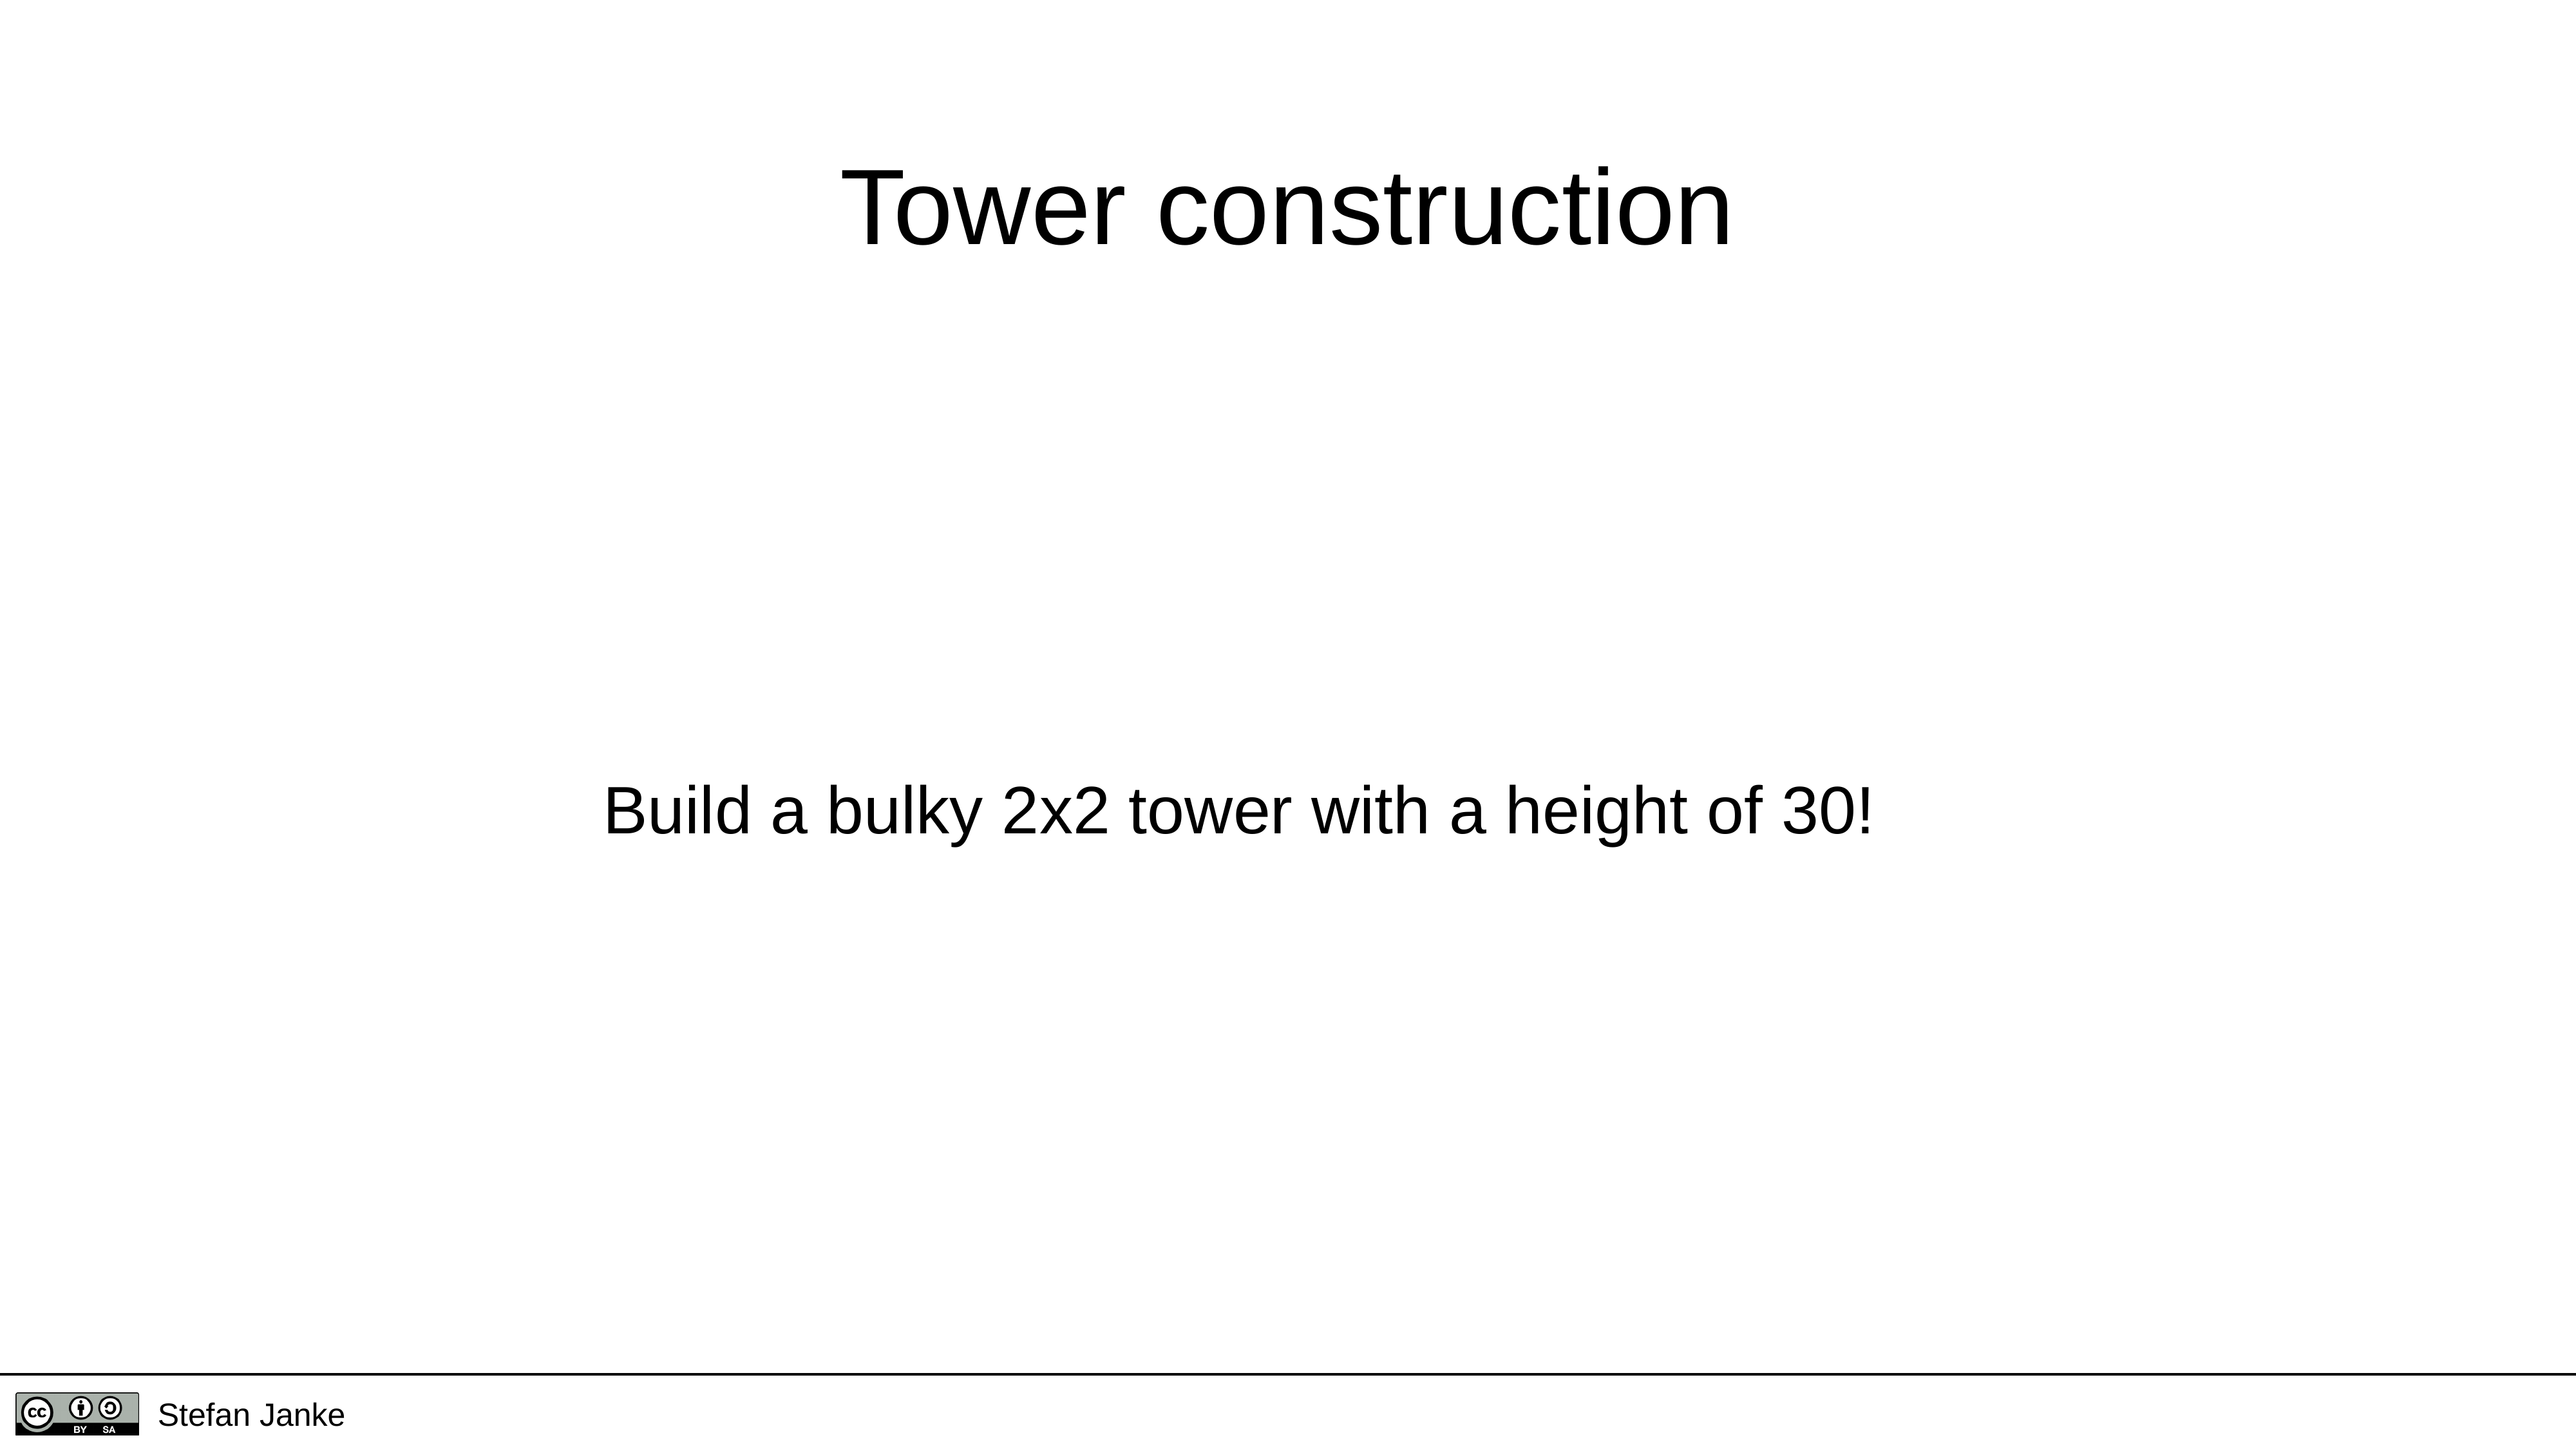

Tower construction
Build a bulky 2x2 tower with a height of 30!
Stefan Janke
15